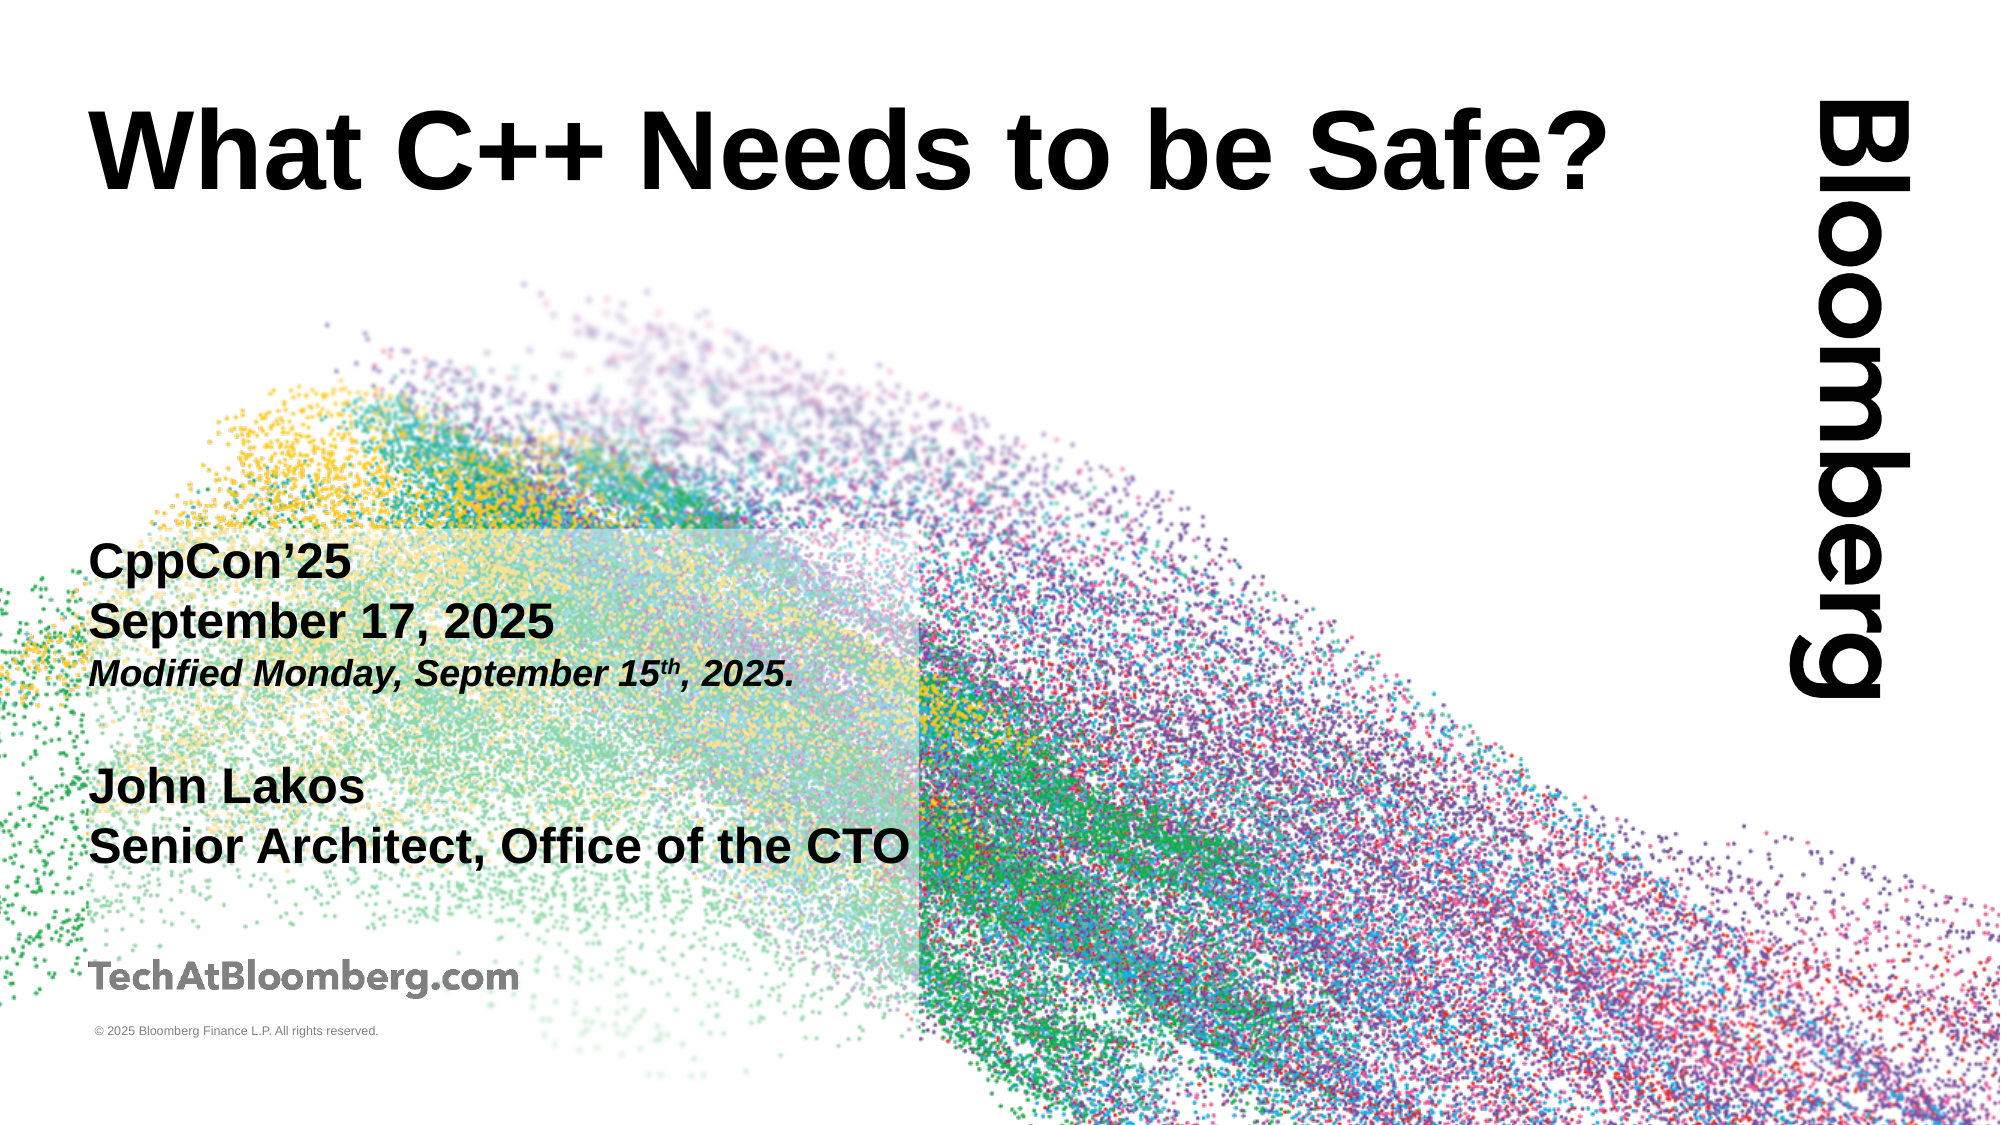

# What C++ Needs to be Safe?
CppCon’25
September 17, 2025
Modified Monday, September 15th, 2025.

John Lakos
Senior Architect, Office of the CTO